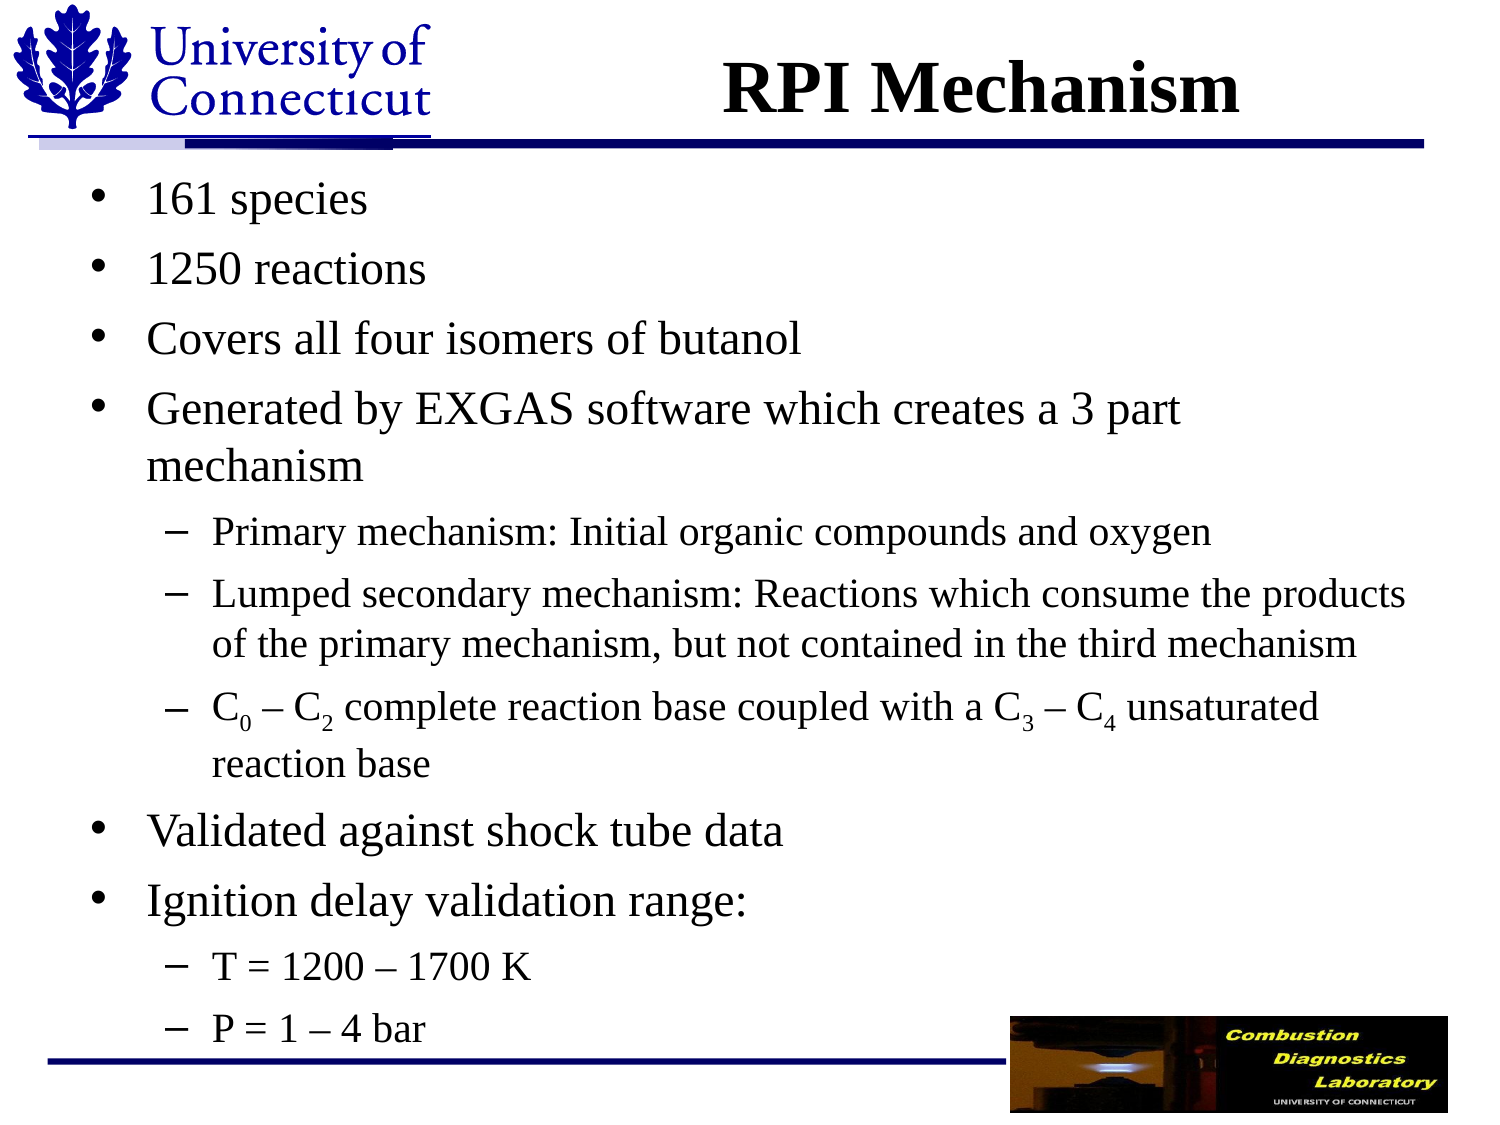

# RPI Mechanism
161 species
1250 reactions
Covers all four isomers of butanol
Generated by EXGAS software which creates a 3 part mechanism
Primary mechanism: Initial organic compounds and oxygen
Lumped secondary mechanism: Reactions which consume the products of the primary mechanism, but not contained in the third mechanism
C0 – C2 complete reaction base coupled with a C3 – C4 unsaturated reaction base
Validated against shock tube data
Ignition delay validation range:
T = 1200 – 1700 K
P = 1 – 4 bar